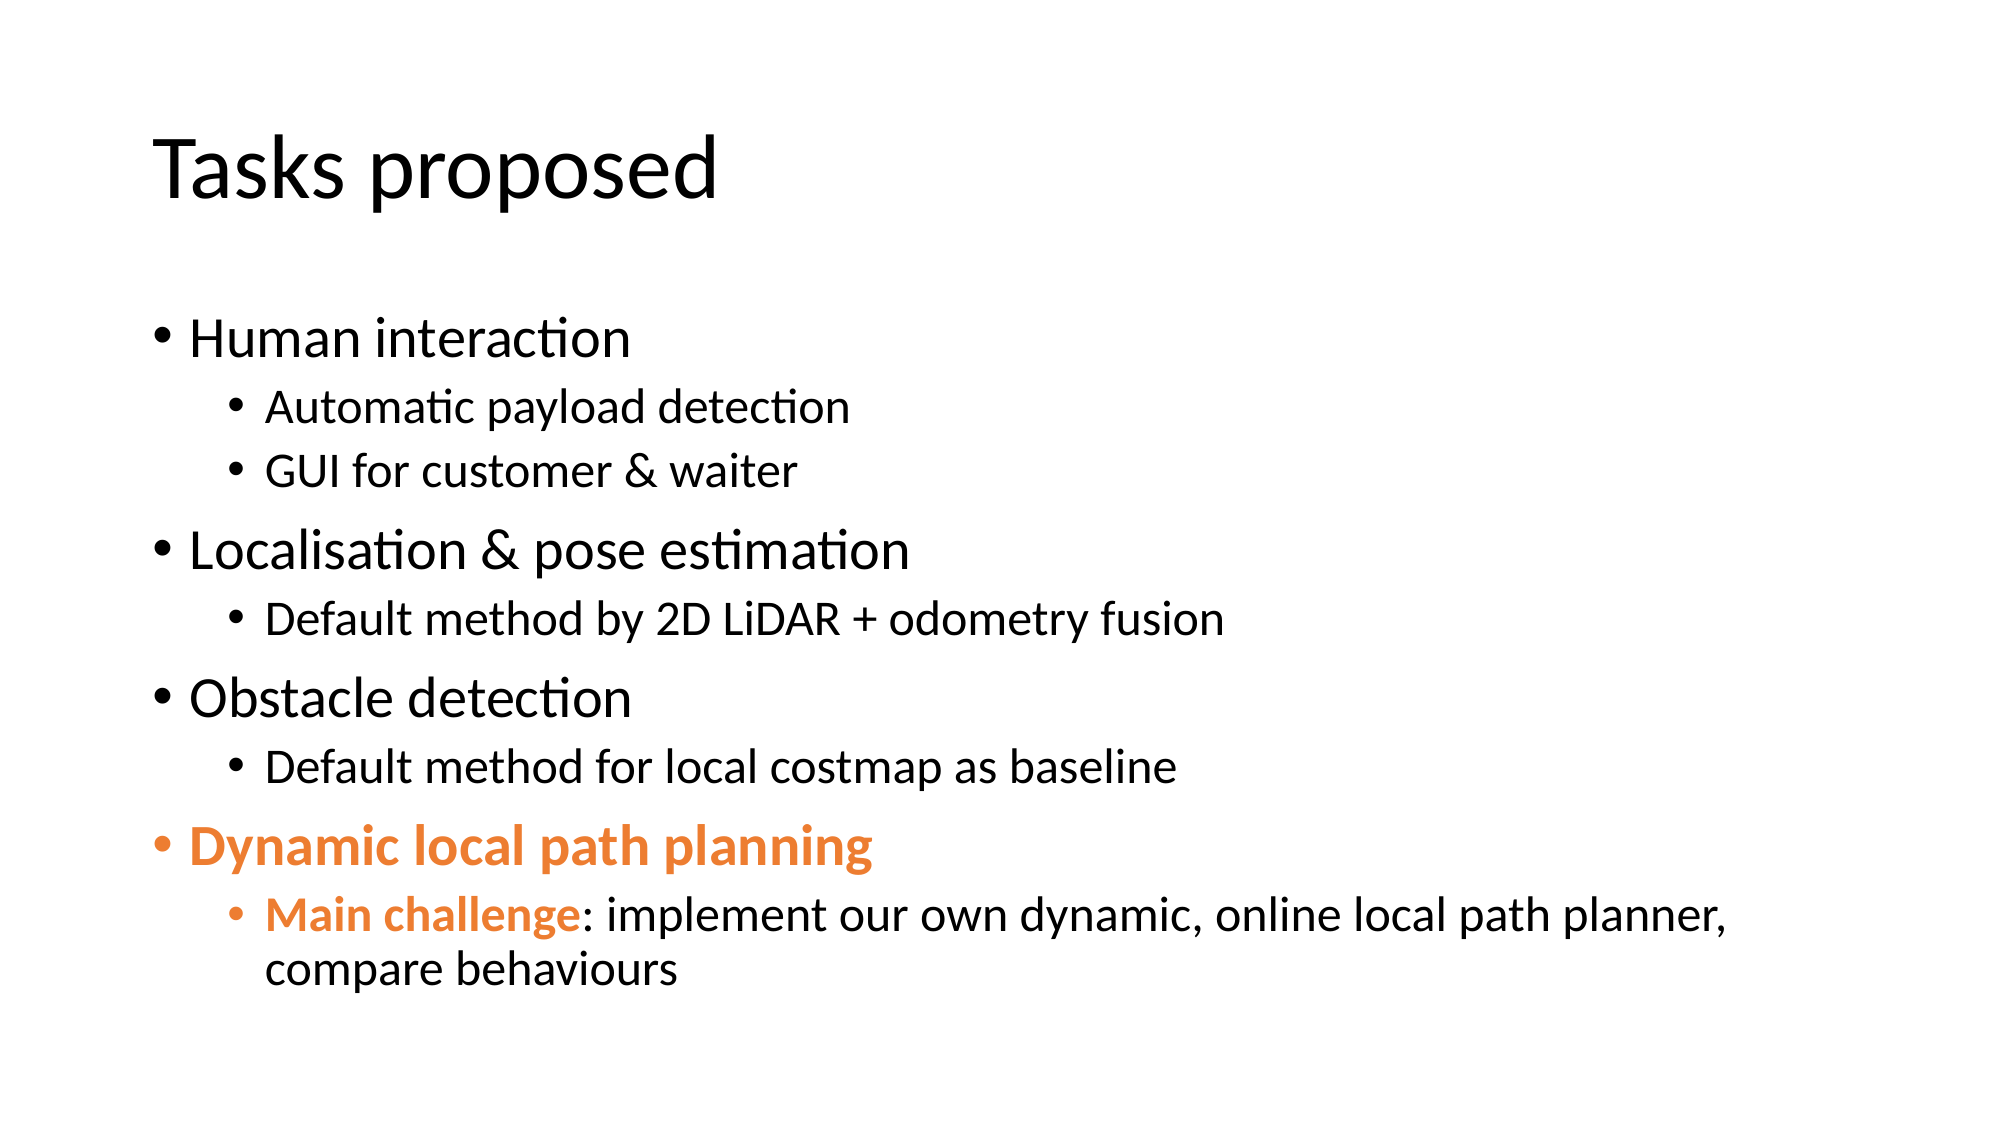

# Tasks proposed
Human interaction
Automatic payload detection
GUI for customer & waiter
Localisation & pose estimation
Default method by 2D LiDAR + odometry fusion
Obstacle detection
Default method for local costmap as baseline
Dynamic local path planning
Main challenge: implement our own dynamic, online local path planner, compare behaviours